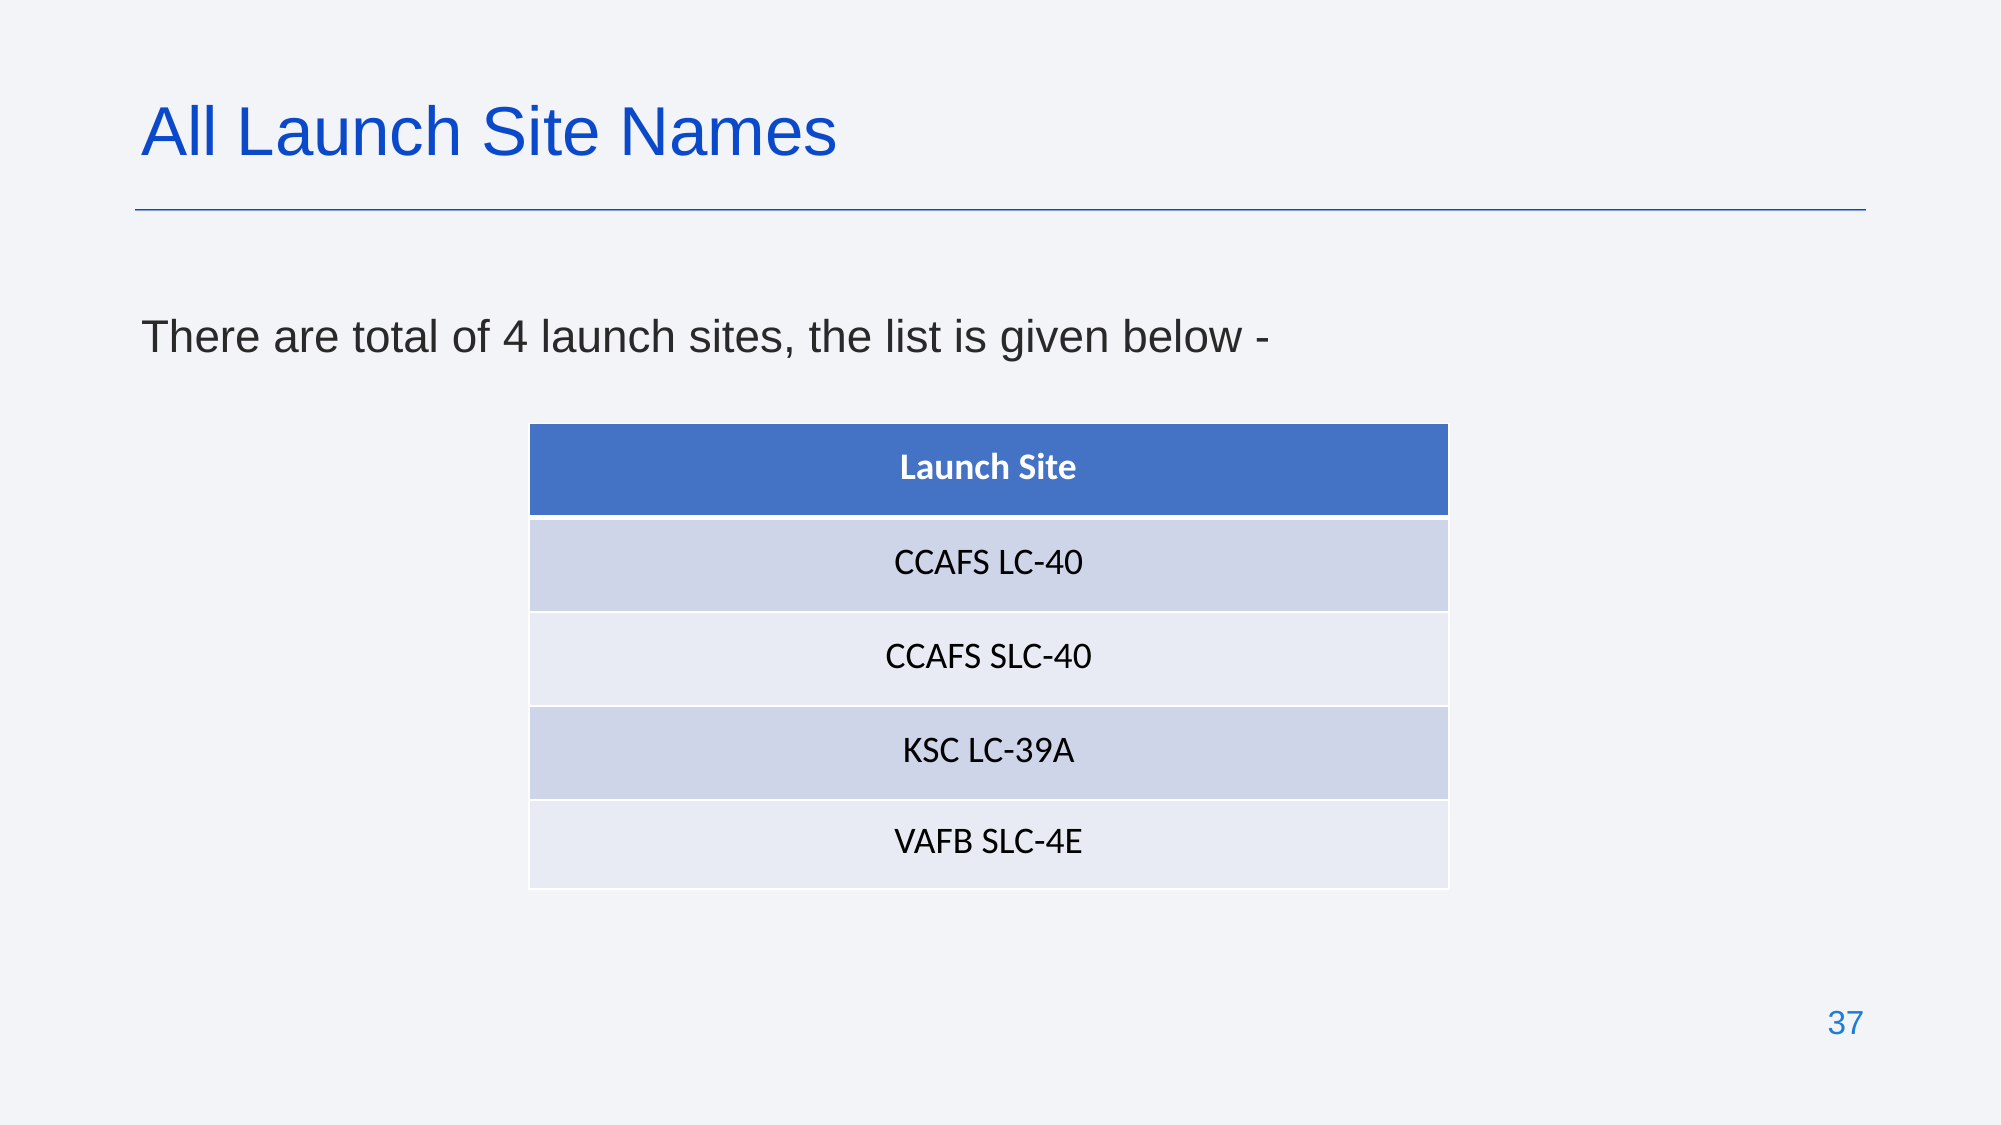

All Launch Site Names
There are total of 4 launch sites, the list is given below -
| Launch Site |
| --- |
| CCAFS LC-40 |
| CCAFS SLC-40 |
| KSC LC-39A |
| VAFB SLC-4E |
37